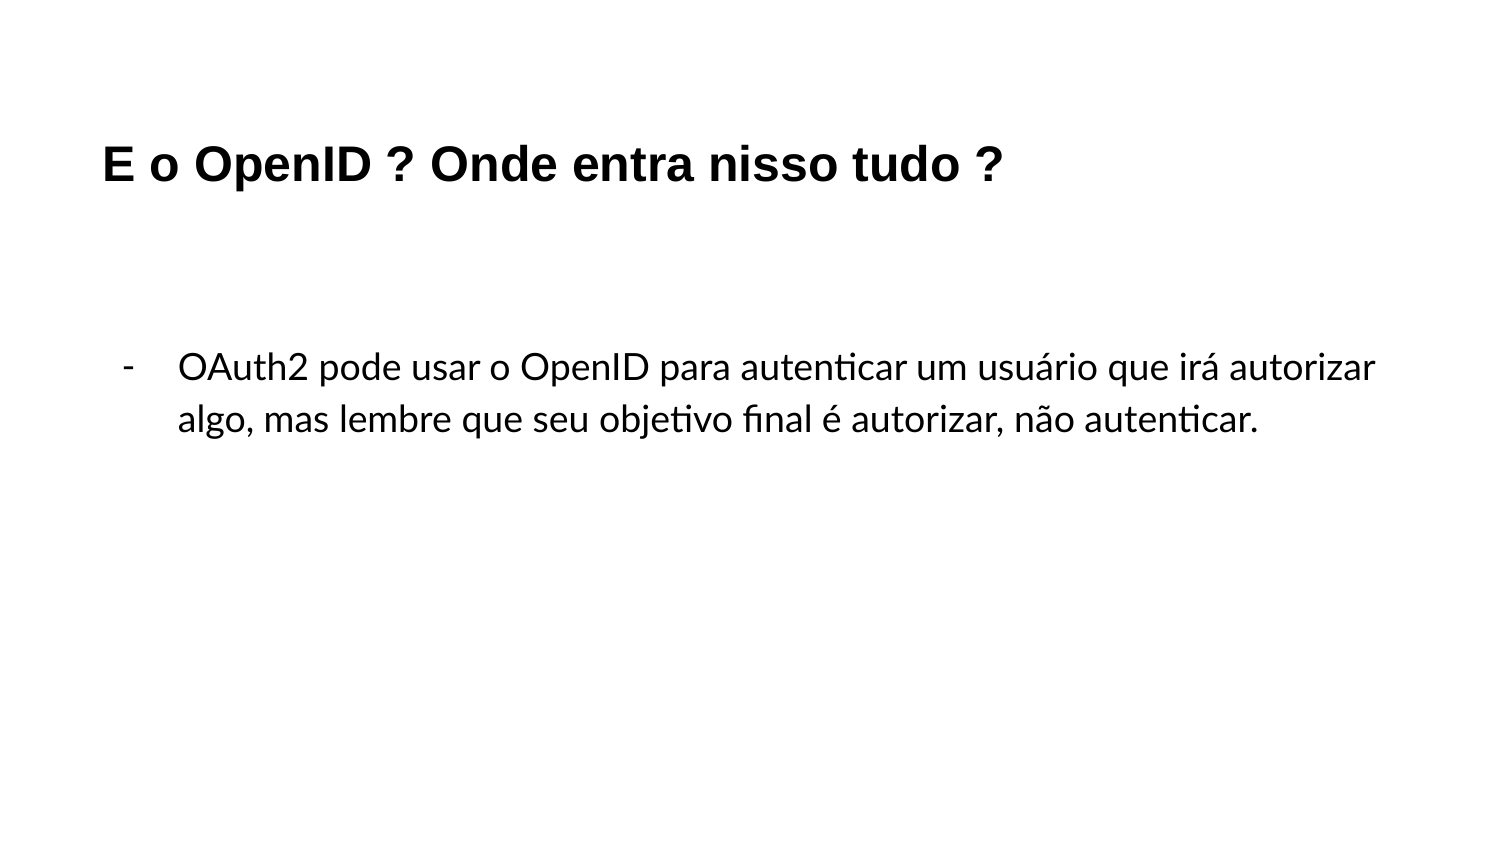

E o OpenID ? Onde entra nisso tudo ?

OAuth2 pode usar o OpenID para autenticar um usuário que irá autorizar algo, mas lembre que seu objetivo final é autorizar, não autenticar.